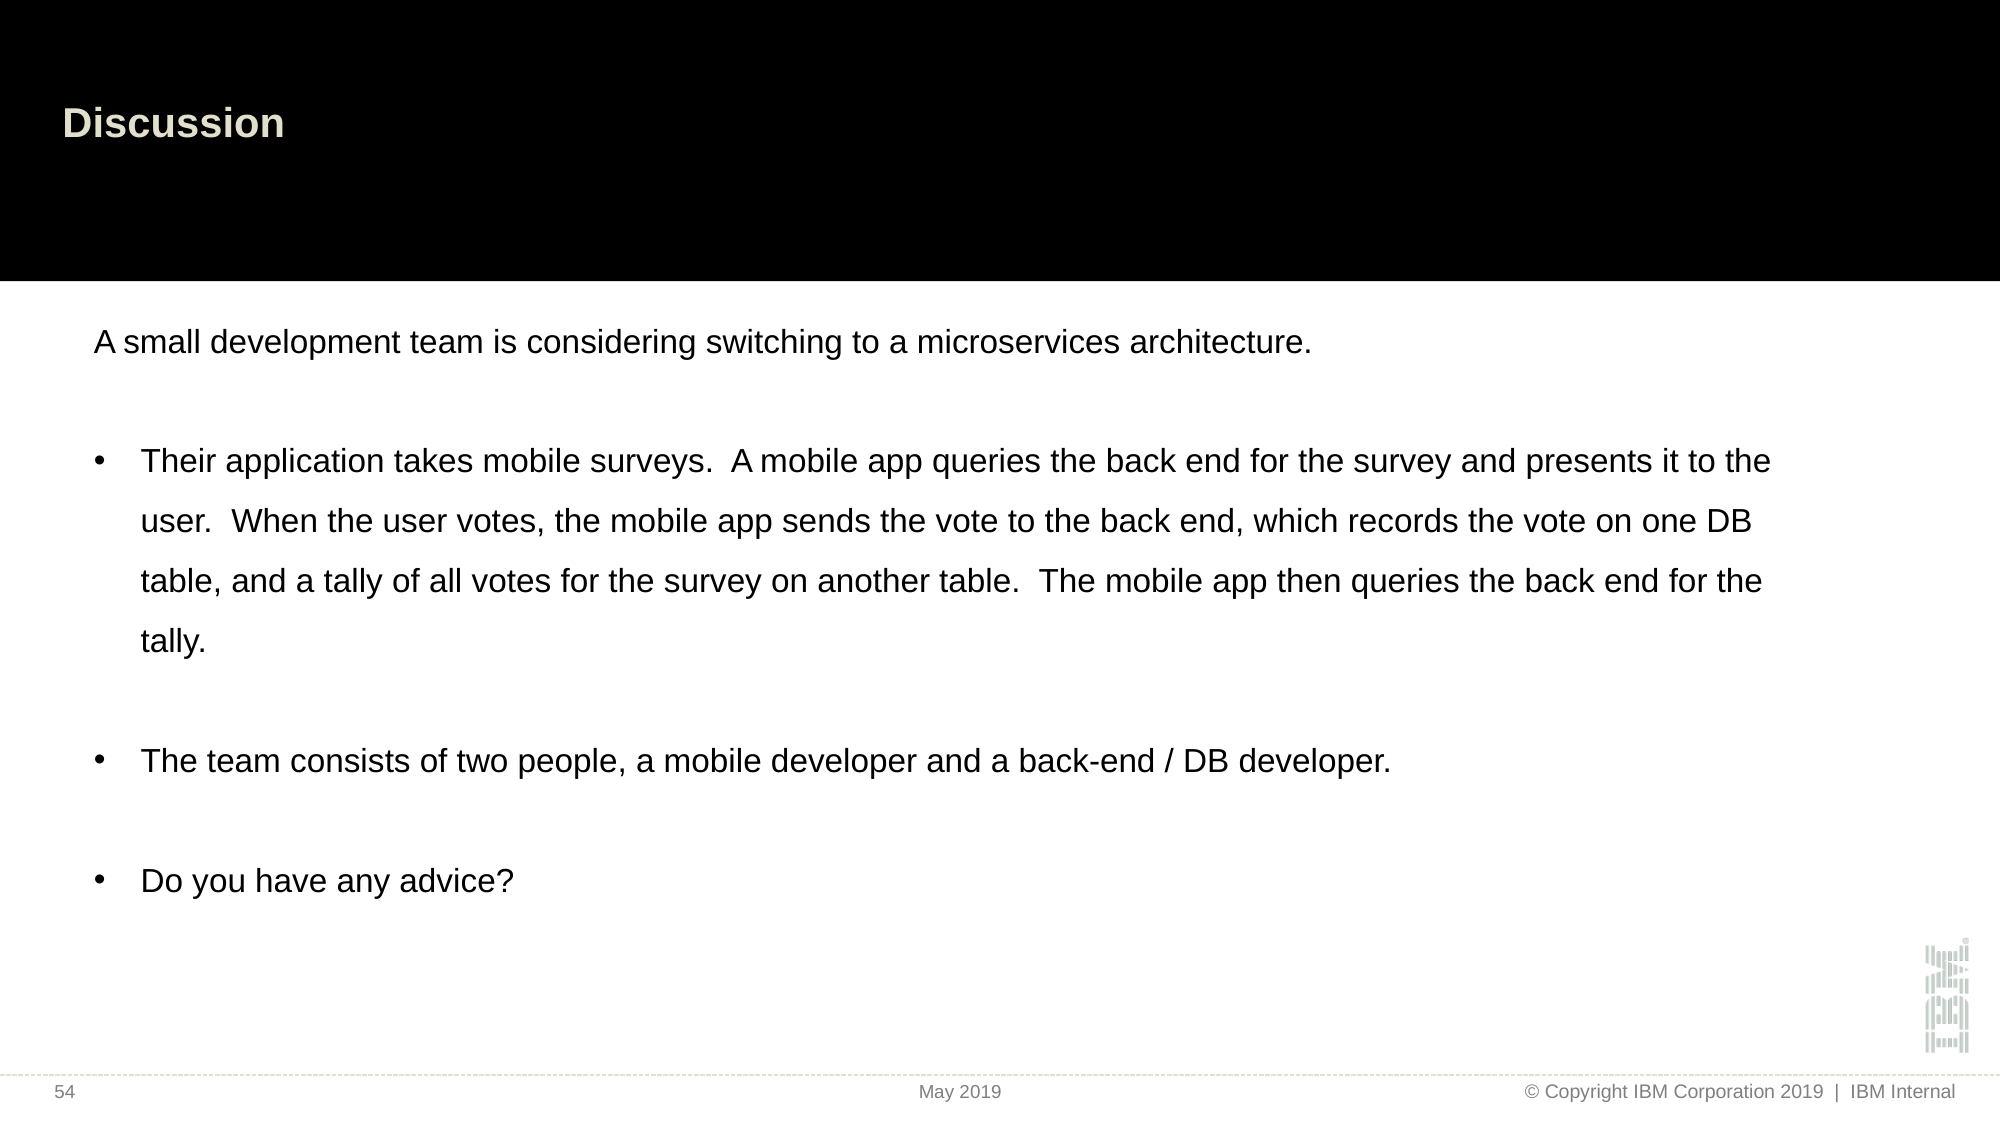

# Discussion
A small development team is considering switching to a microservices architecture.

Their application takes mobile surveys.  A mobile app queries the back end for the survey and presents it to the user.  When the user votes, the mobile app sends the vote to the back end, which records the vote on one DB table, and a tally of all votes for the survey on another table.  The mobile app then queries the back end for the tally.

The team consists of two people, a mobile developer and a back-end / DB developer.

Do you have any advice?